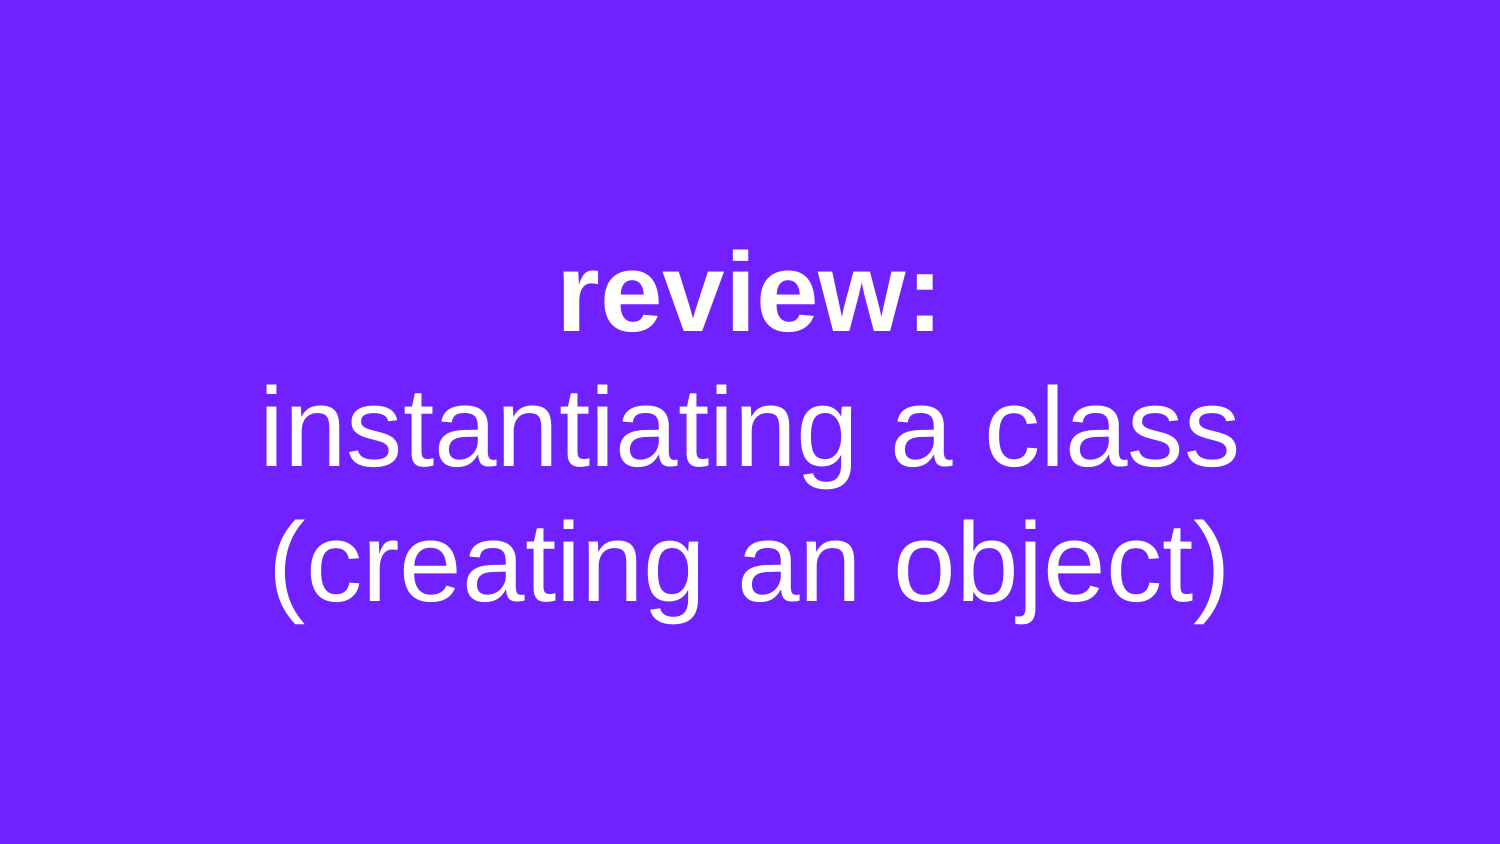

# review: instantiating a class (creating an object)